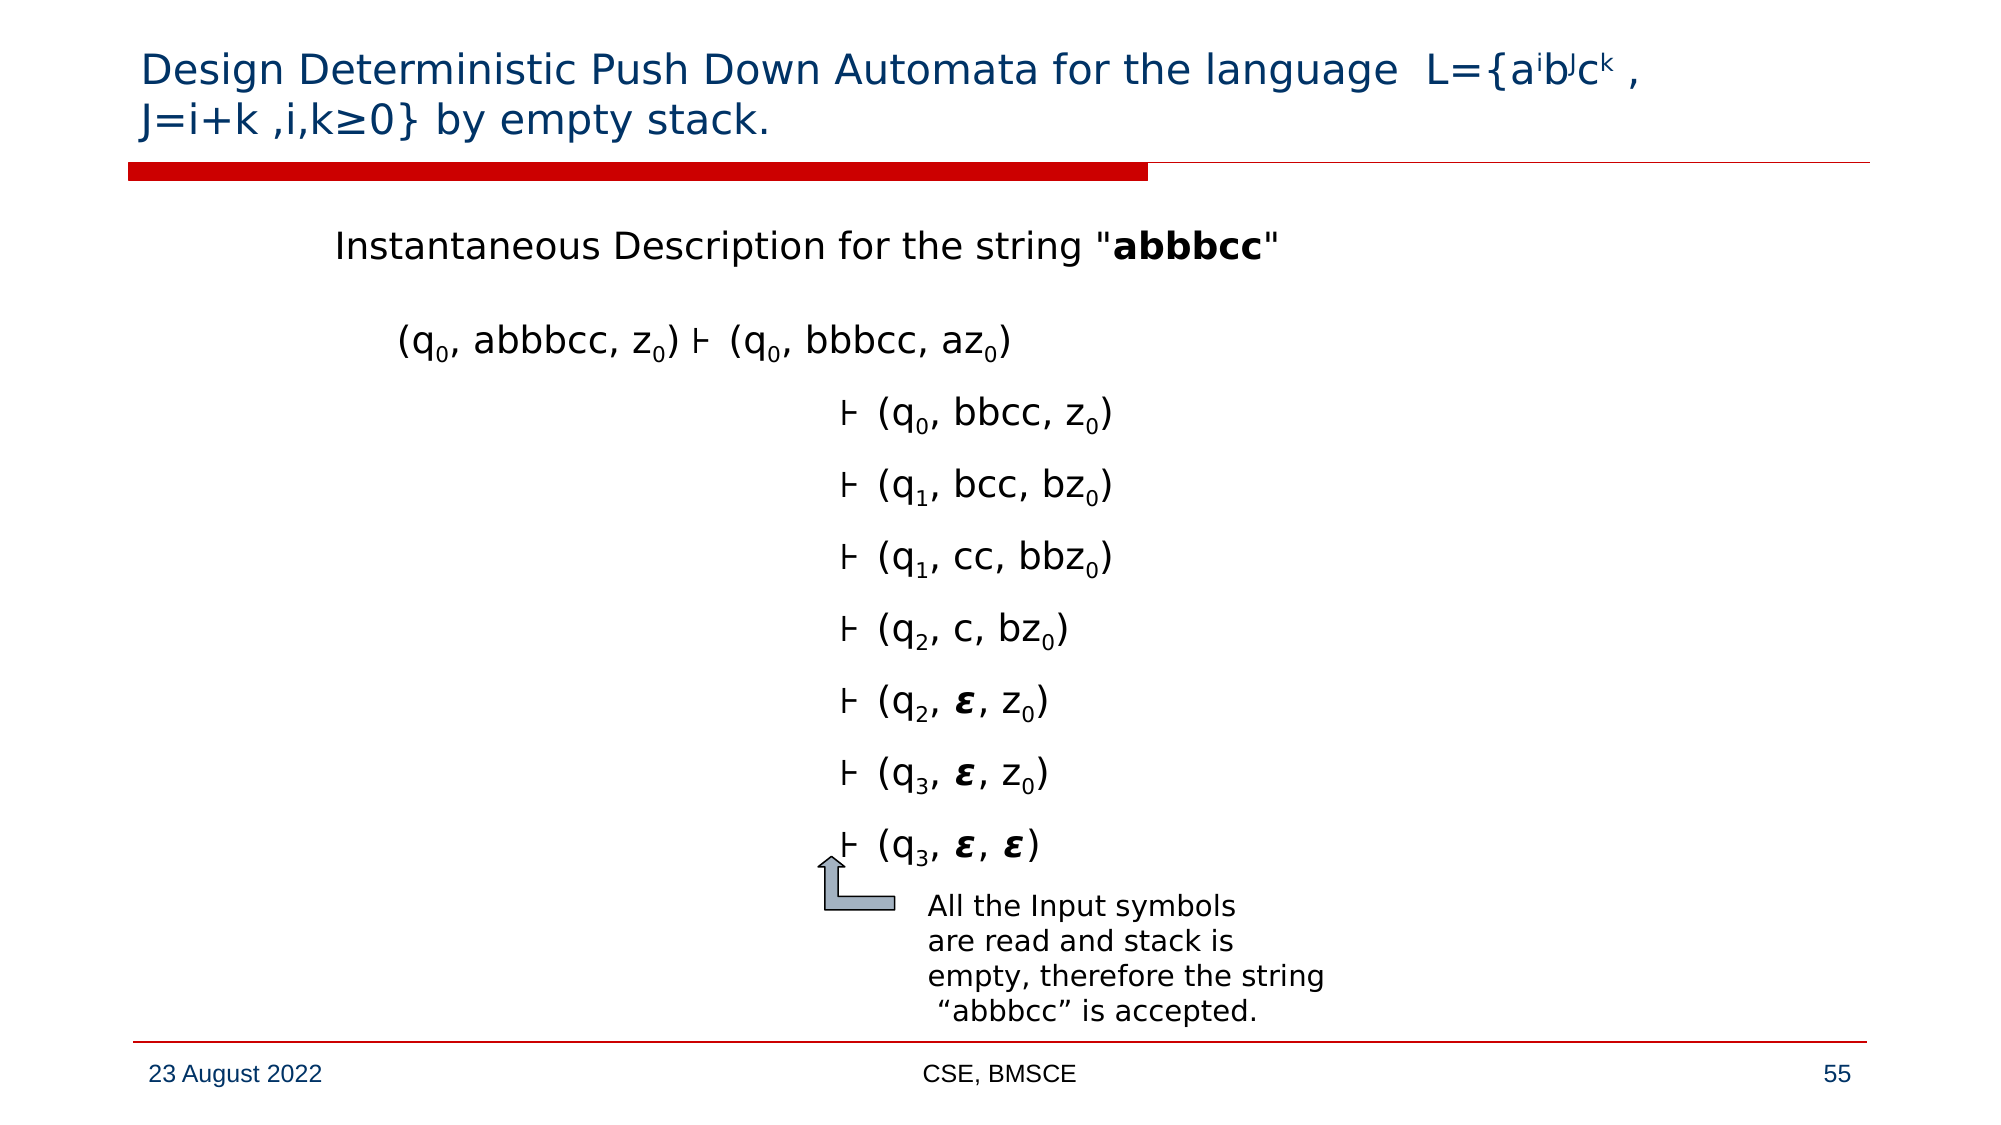

# Design Deterministic Push Down Automata for the language  L={aibJck , J=i+k ,i,k≥0} by empty stack.
Instantaneous Description for the string "abbbcc"
(q0, abbbcc, z0) ˫ (q0, bbbcc, az0)
                        ˫ (q0, bbcc, z0)
                        ˫ (q1, bcc, bz0)
                        ˫ (q1, cc, bbz0)
                        ˫ (q2, c, bz0)
                        ˫ (q2, 𝞮, z0)
                        ˫ (q3, 𝞮, z0)
                        ˫ (q3, 𝞮, 𝞮)

All the Input symbols
are read and stack is
empty, therefore the string
 “abbbcc” is accepted.
CSE, BMSCE
55
23 August 2022